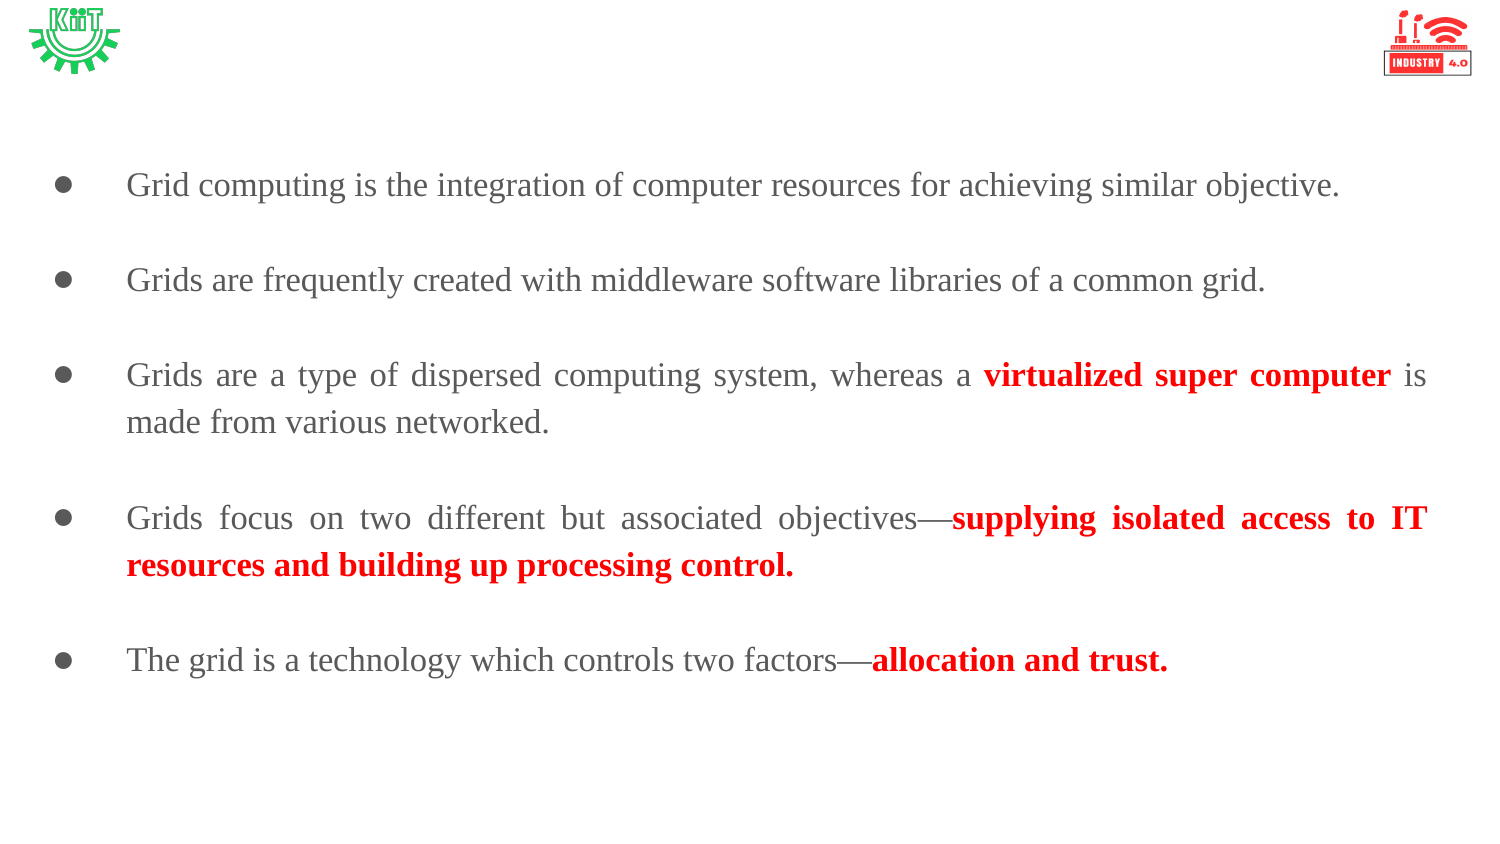

#
Grid computing is the integration of computer resources for achieving similar objective.

Grids are frequently created with middleware software libraries of a common grid.

Grids are a type of dispersed computing system, whereas a virtualized super computer is made from various networked.

Grids focus on two different but associated objectives—supplying isolated access to IT resources and building up processing control.

The grid is a technology which controls two factors—allocation and trust.